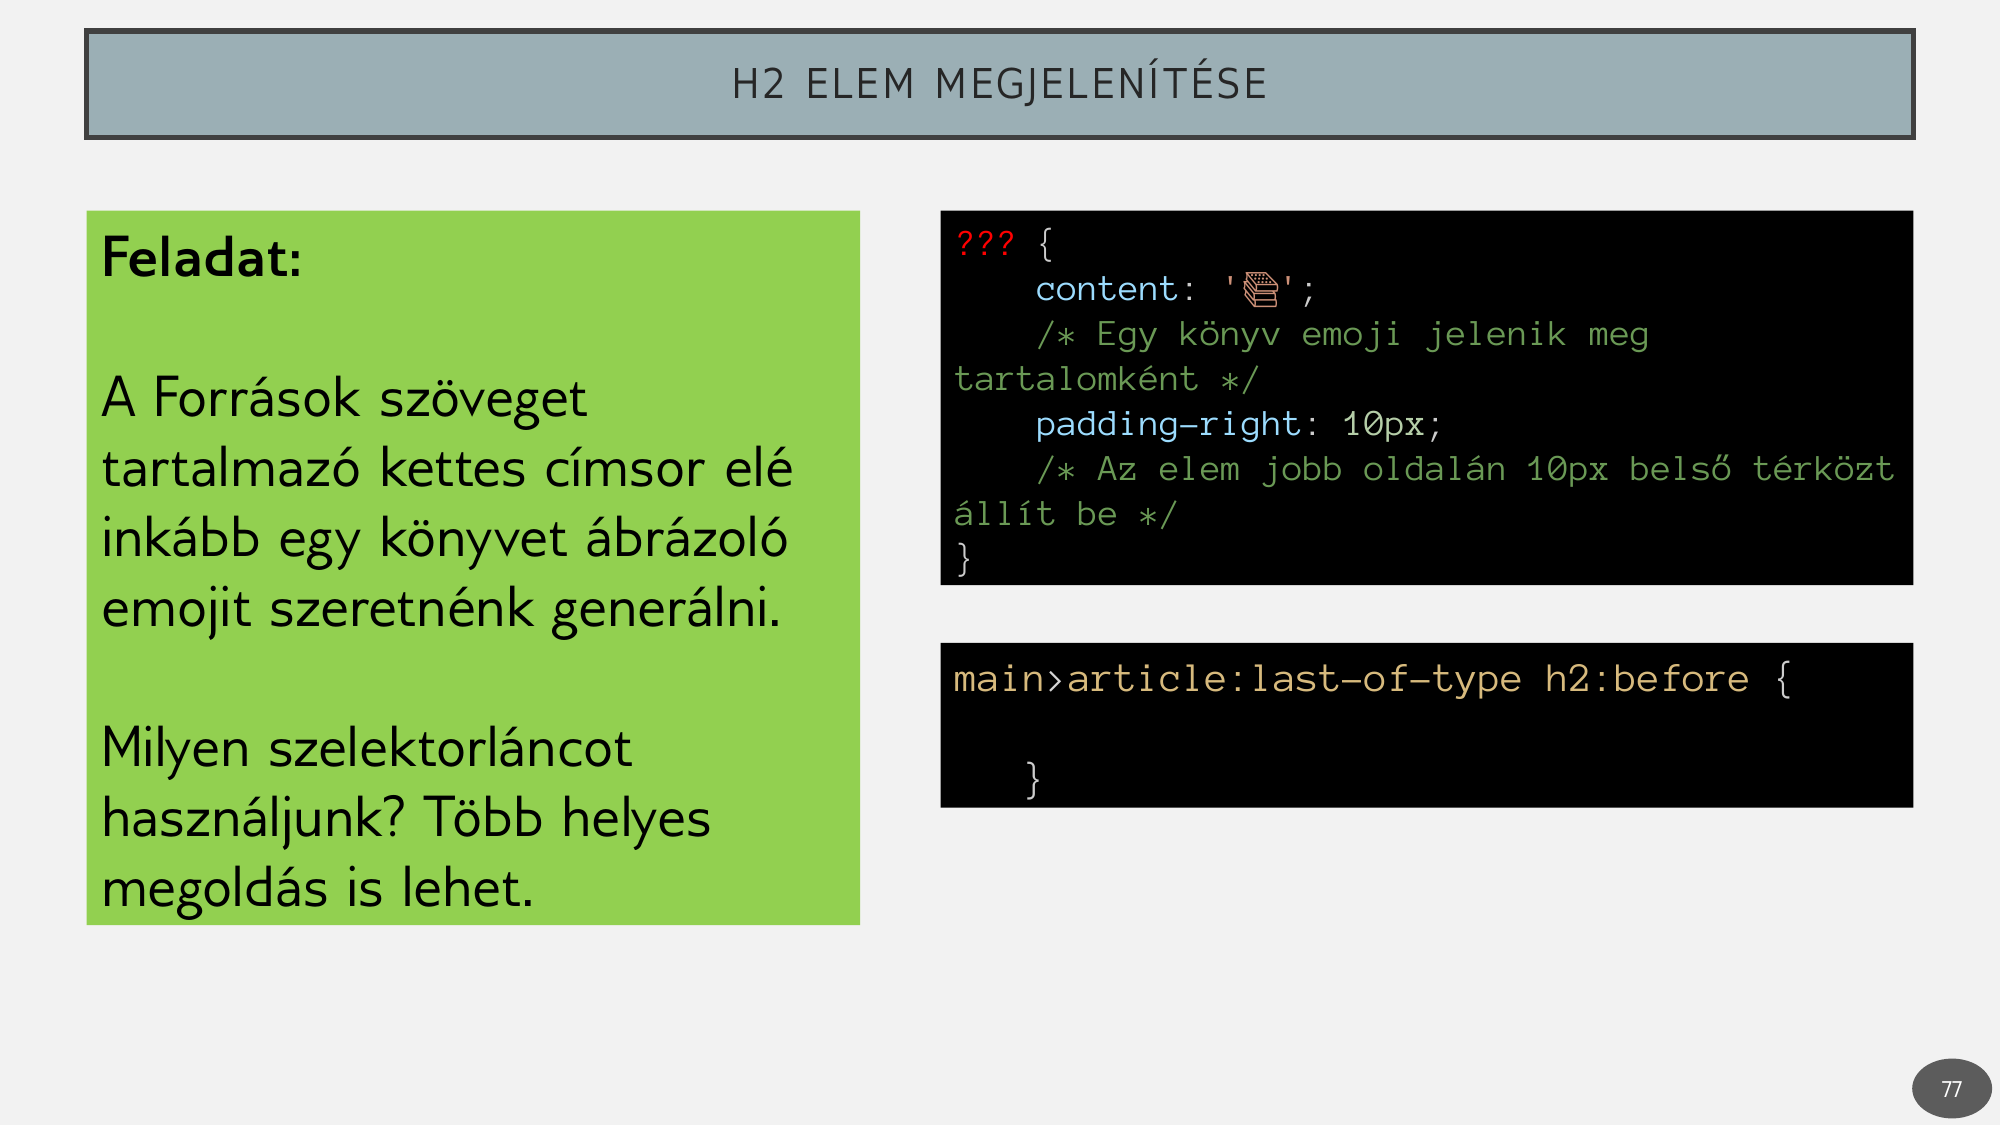

# H2 elem megjelenítése
Feladat:

A Források szöveget tartalmazó kettes címsor elé inkább egy könyvet ábrázoló emojit szeretnénk generálni.

Milyen szelektorláncot használjunk? Több helyes megoldás is lehet.
??? {
    content: '📚';
    /* Egy könyv emoji jelenik meg tartalomként */
    padding-right: 10px;
    /* Az elem jobb oldalán 10px belső térközt állít be */
}
main>article:last-of-type h2:before {

   }
77